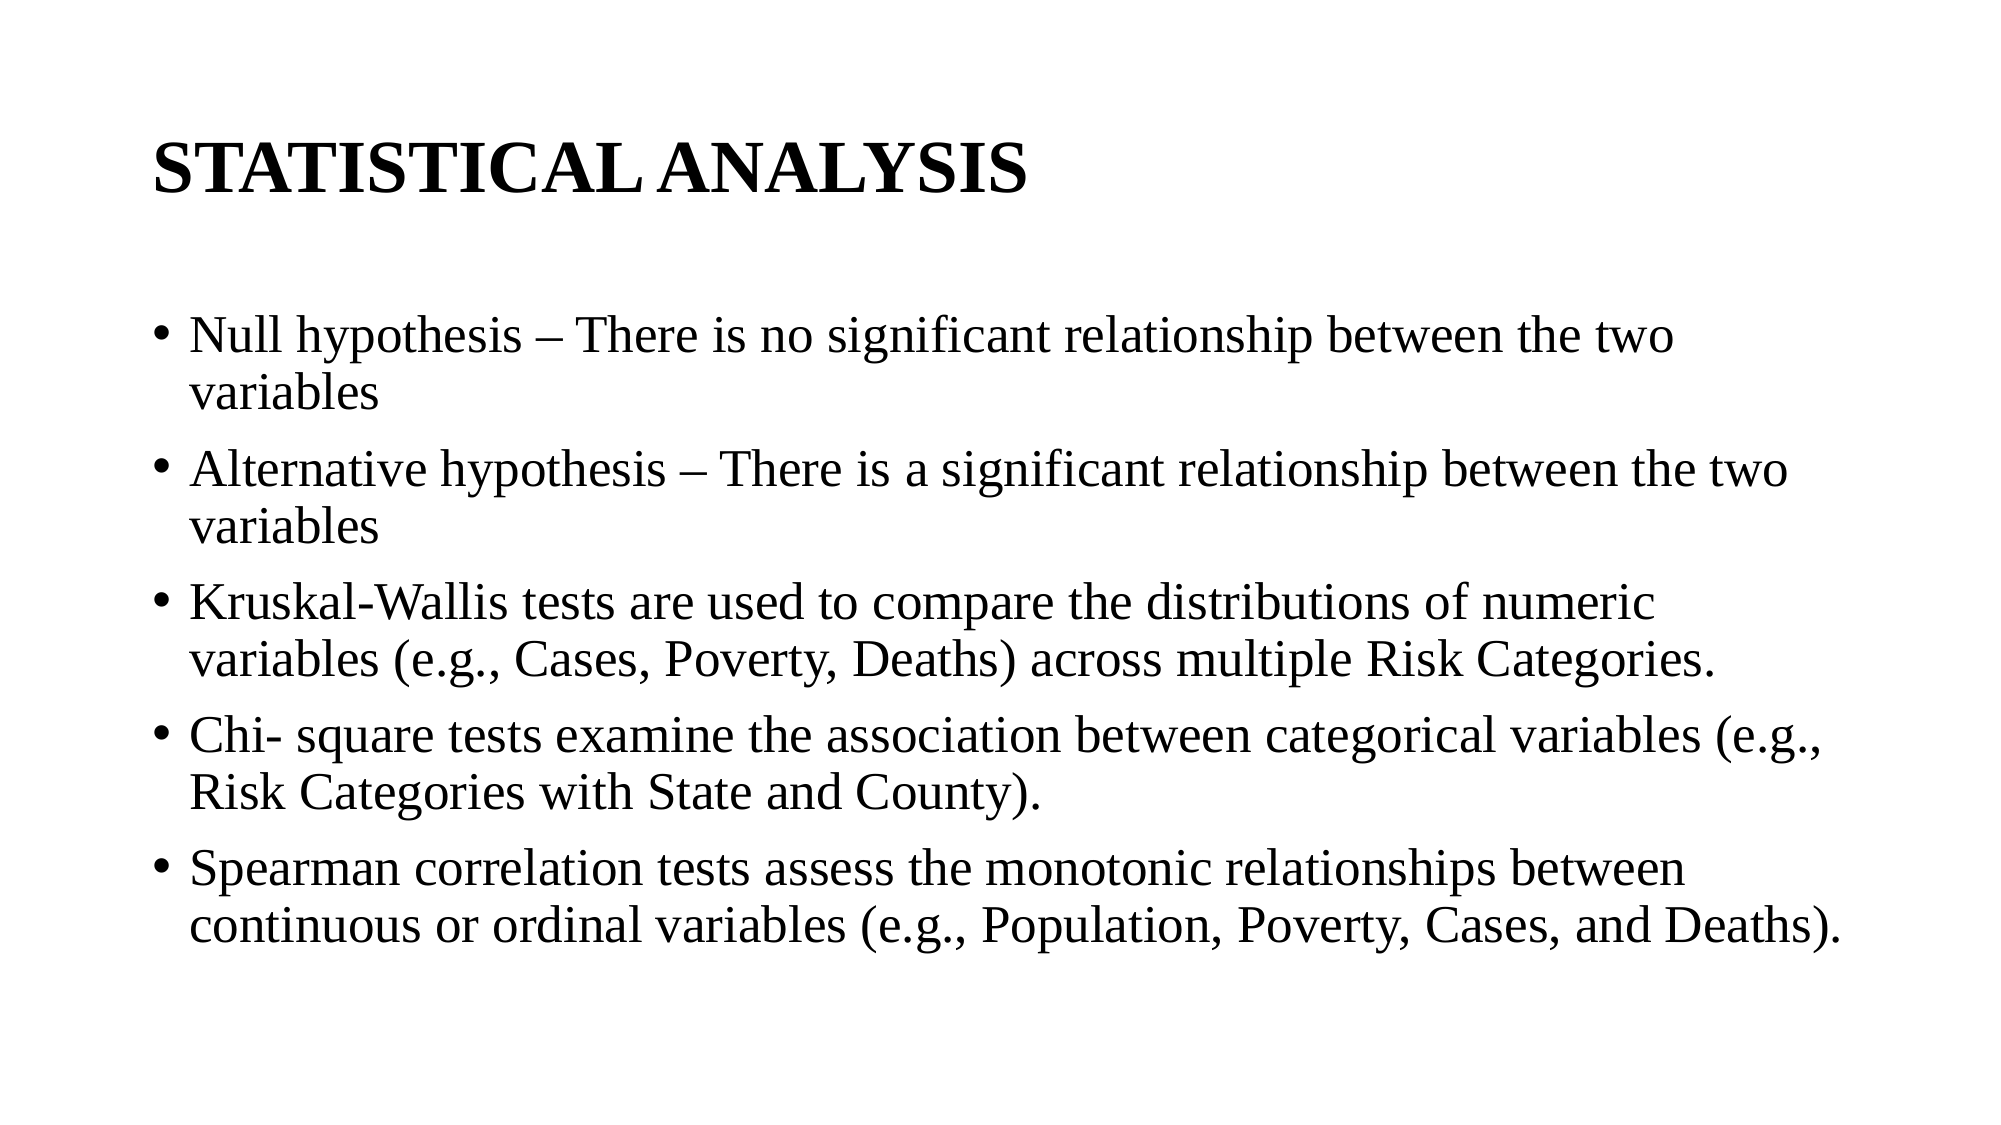

# STATISTICAL ANALYSIS
Null hypothesis – There is no significant relationship between the two variables
Alternative hypothesis – There is a significant relationship between the two variables
Kruskal-Wallis tests are used to compare the distributions of numeric variables (e.g., Cases, Poverty, Deaths) across multiple Risk Categories.
Chi- square tests examine the association between categorical variables (e.g., Risk Categories with State and County).
Spearman correlation tests assess the monotonic relationships between continuous or ordinal variables (e.g., Population, Poverty, Cases, and Deaths).